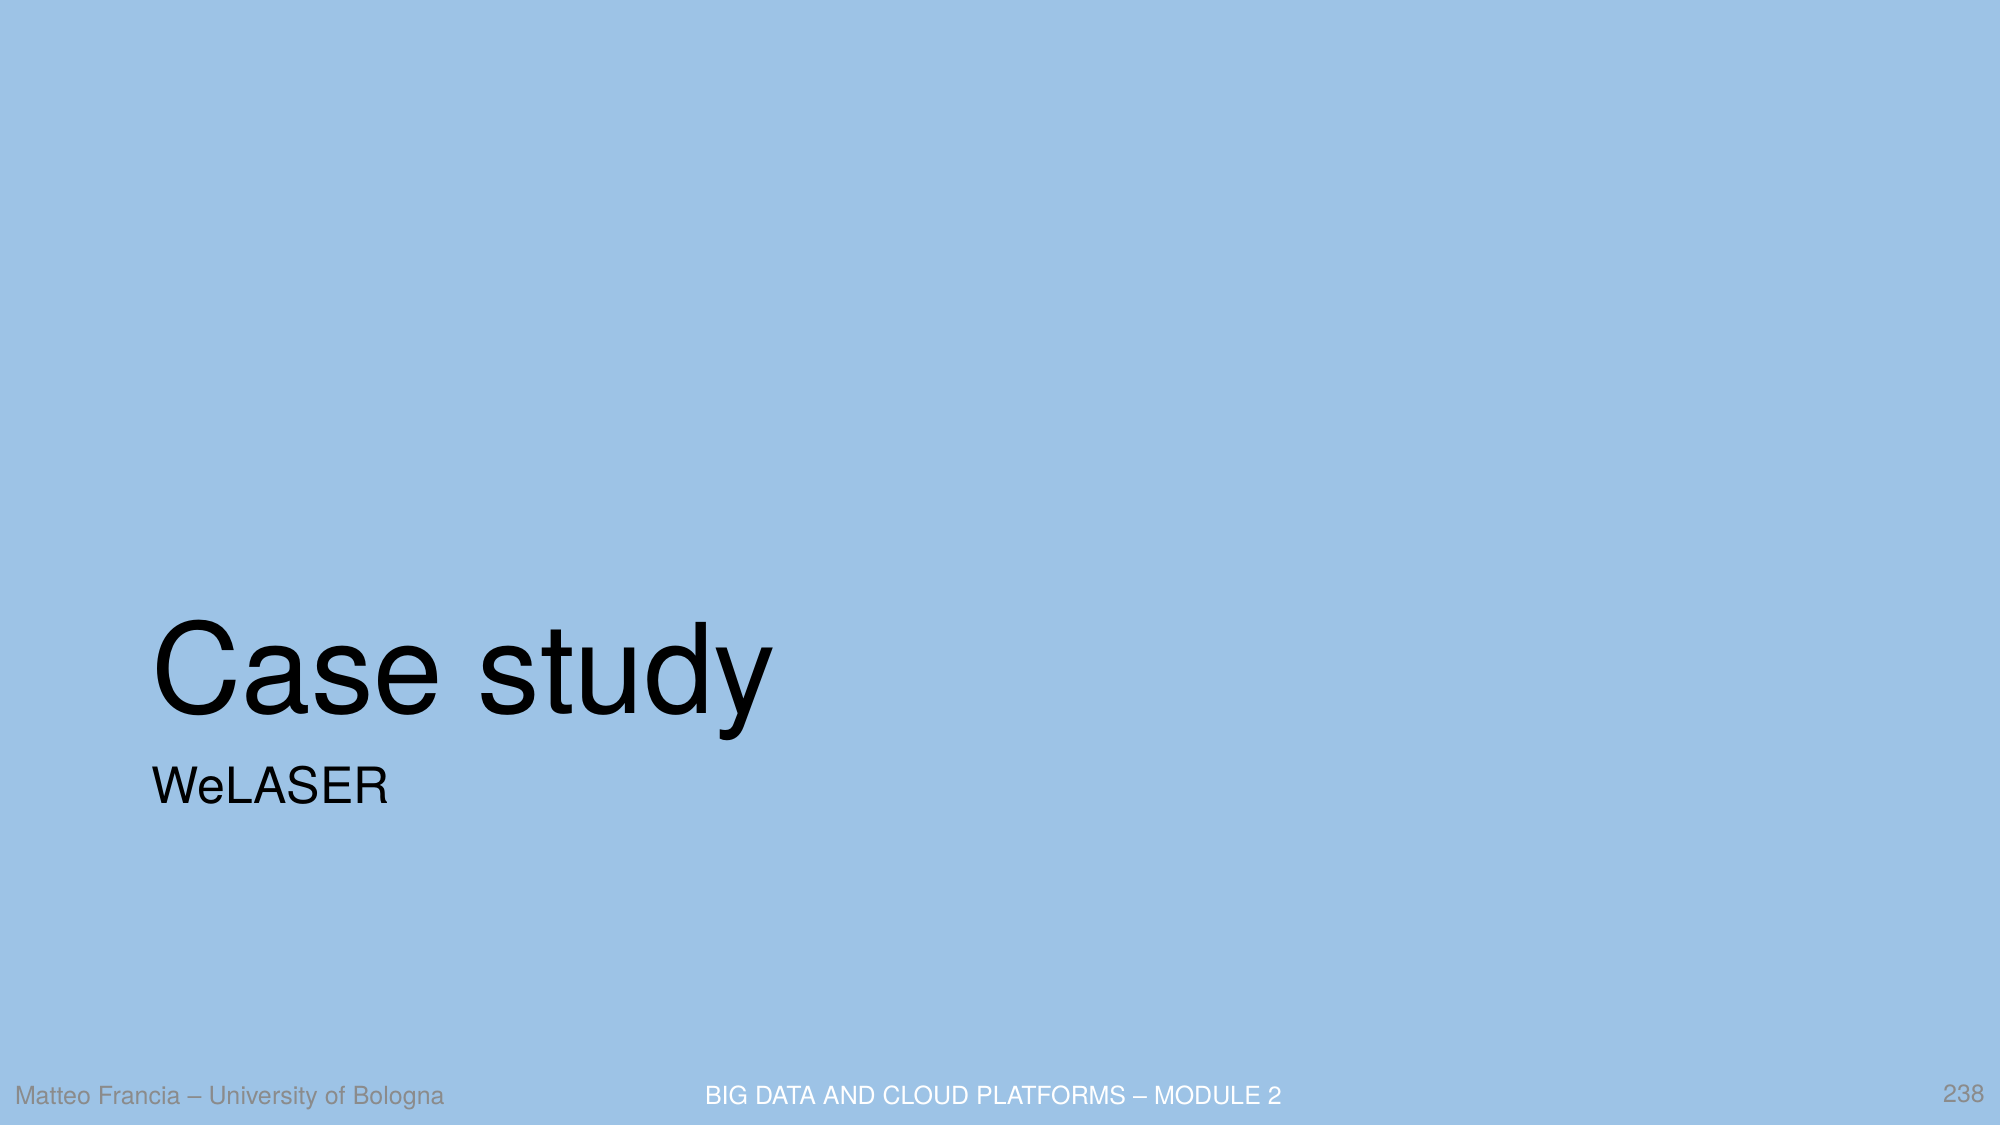

# Case study
WeLASER
238
Matteo Francia – University of Bologna